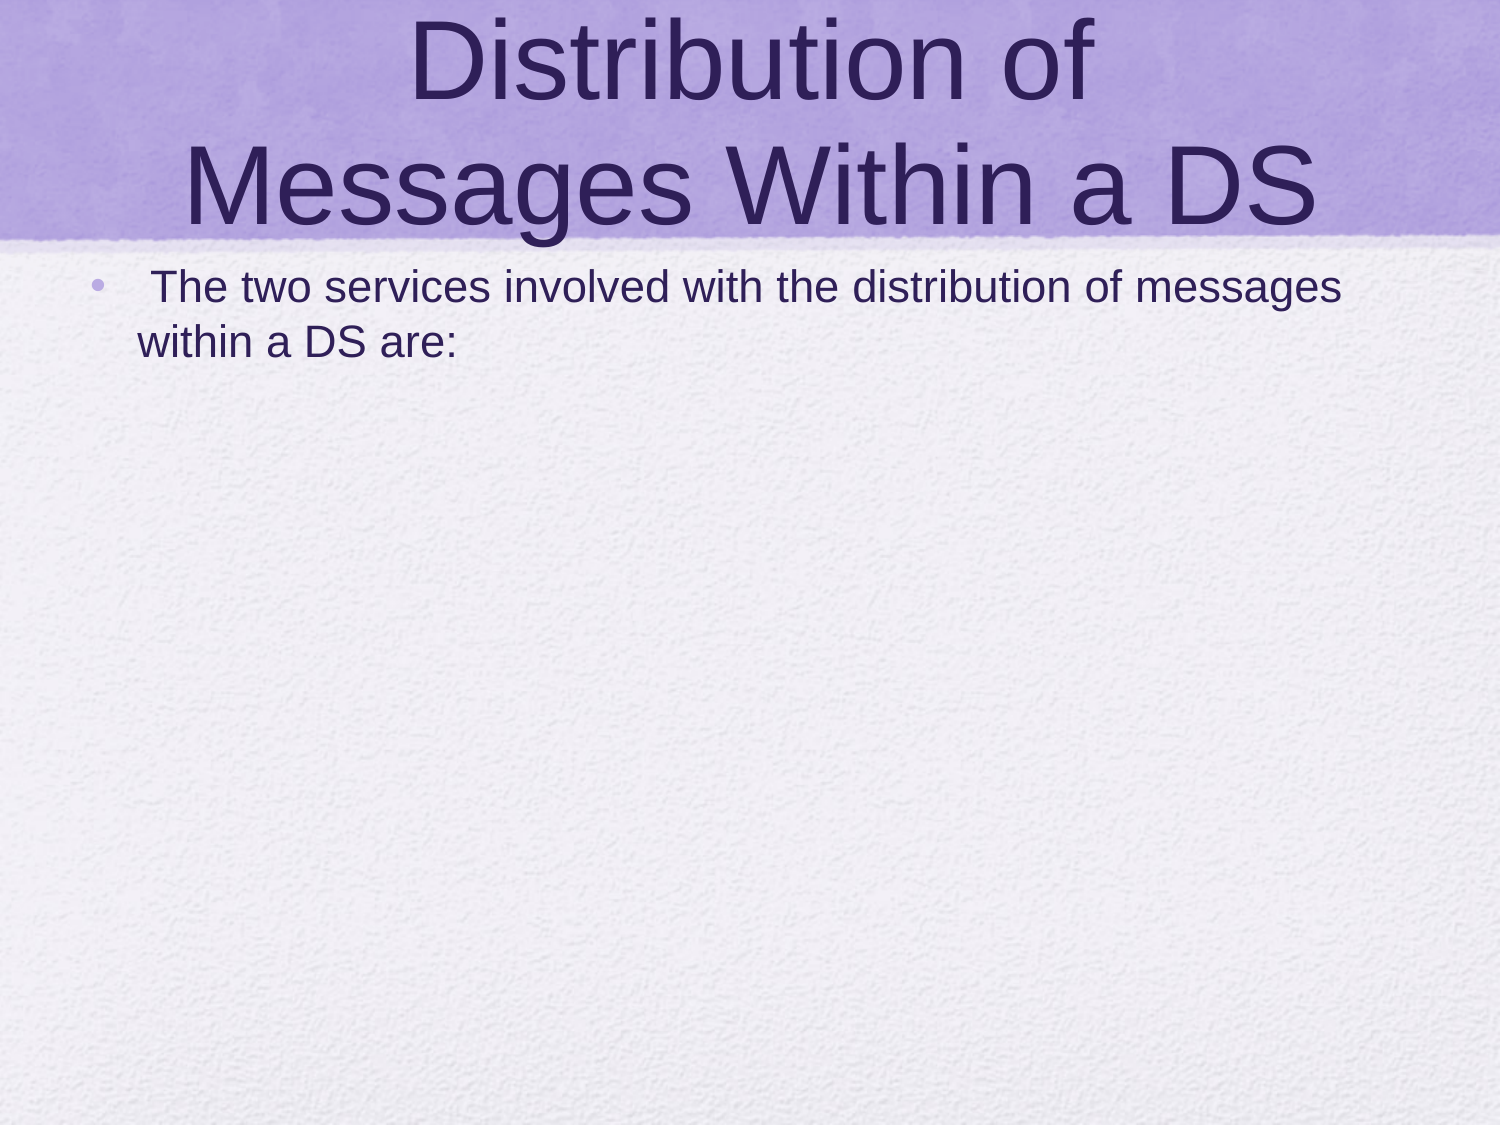

# Distribution of Messages Within a DS
 The two services involved with the distribution of messages within a DS are: